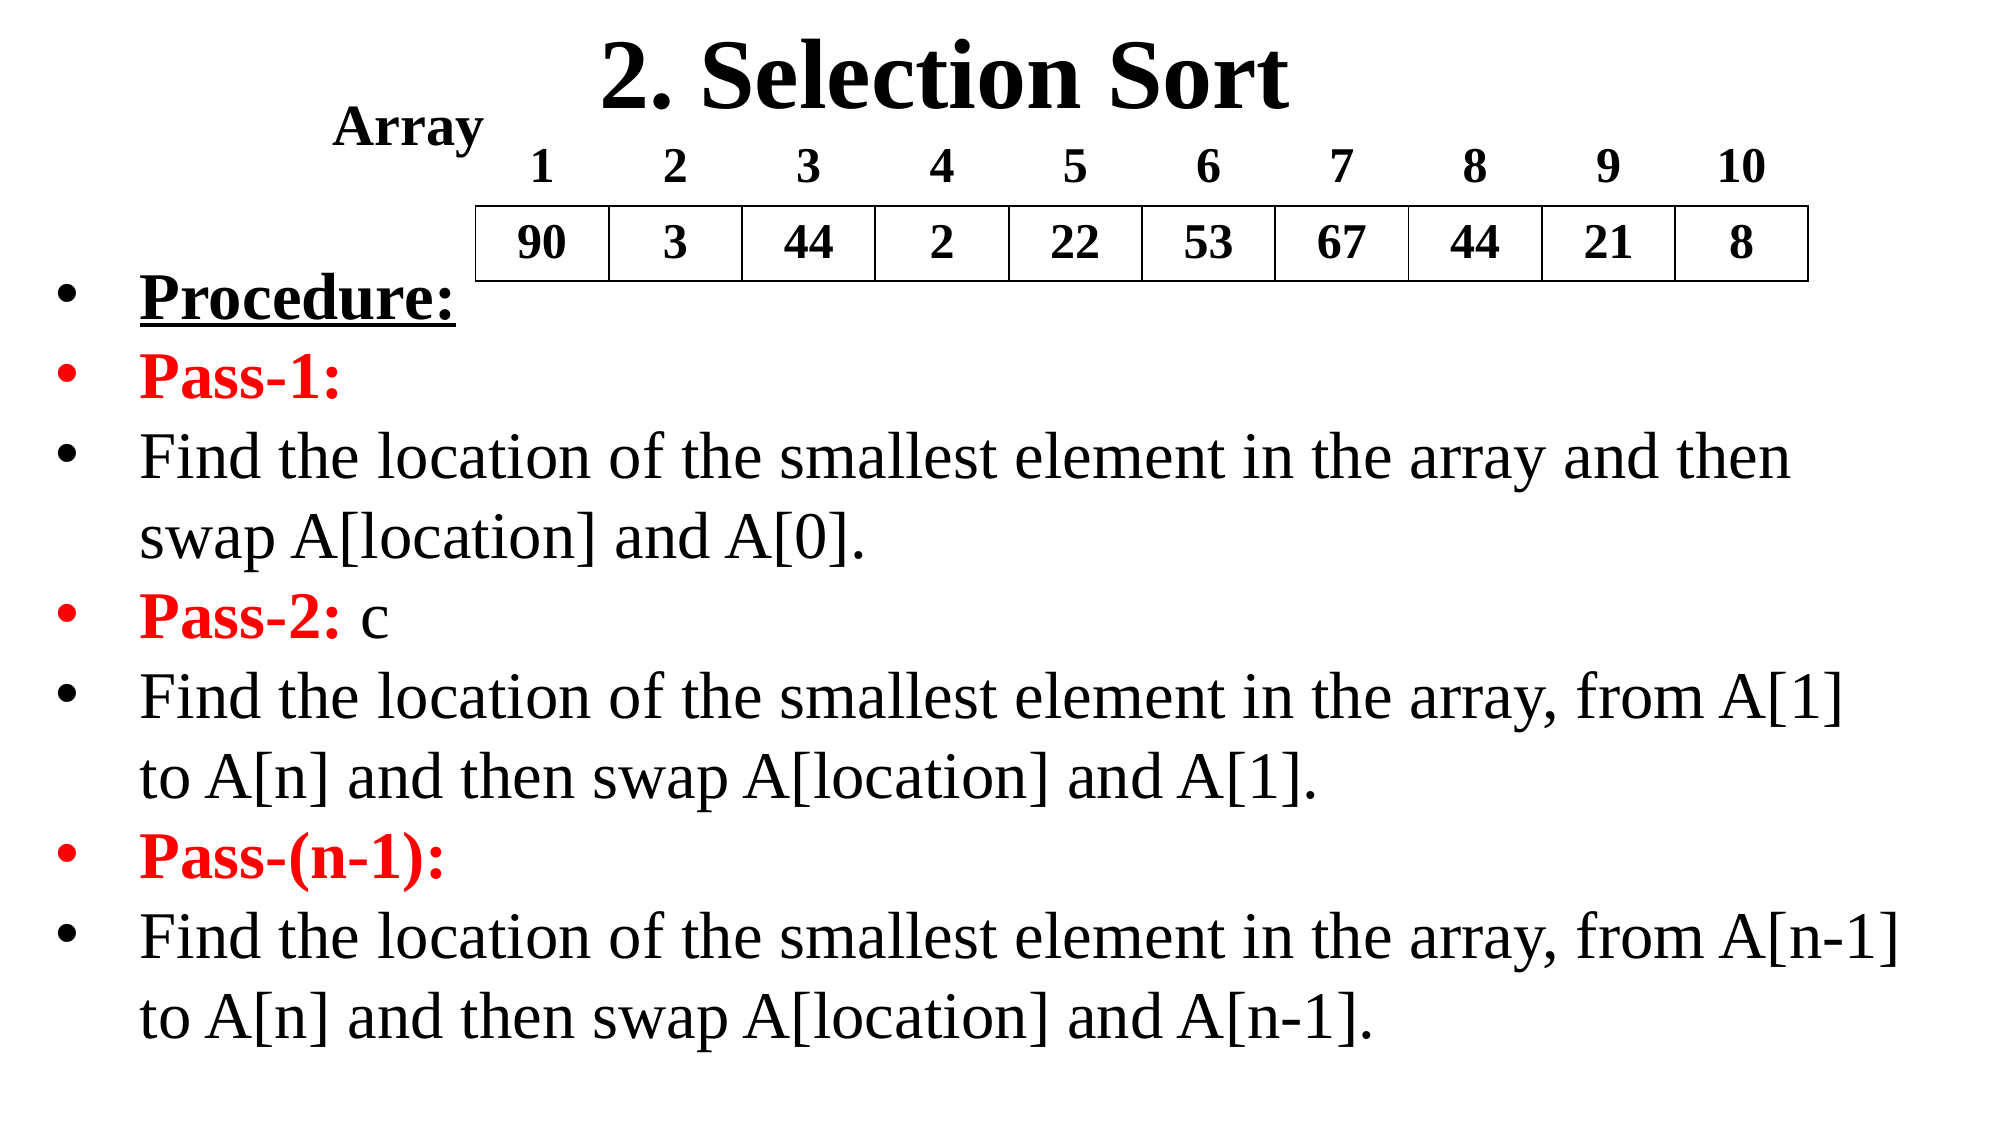

2. Selection Sort
Array
| 1 | 2 | 3 | 4 | 5 | 6 | 7 | 8 | 9 | 10 |
| --- | --- | --- | --- | --- | --- | --- | --- | --- | --- |
| 90 | 3 | 44 | 2 | 22 | 53 | 67 | 44 | 21 | 8 |
Procedure:
Pass-1:
Find the location of the smallest element in the array and then swap A[location] and A[0].
Pass-2: c
Find the location of the smallest element in the array, from A[1] to A[n] and then swap A[location] and A[1].
Pass-(n-1):
Find the location of the smallest element in the array, from A[n-1] to A[n] and then swap A[location] and A[n-1].